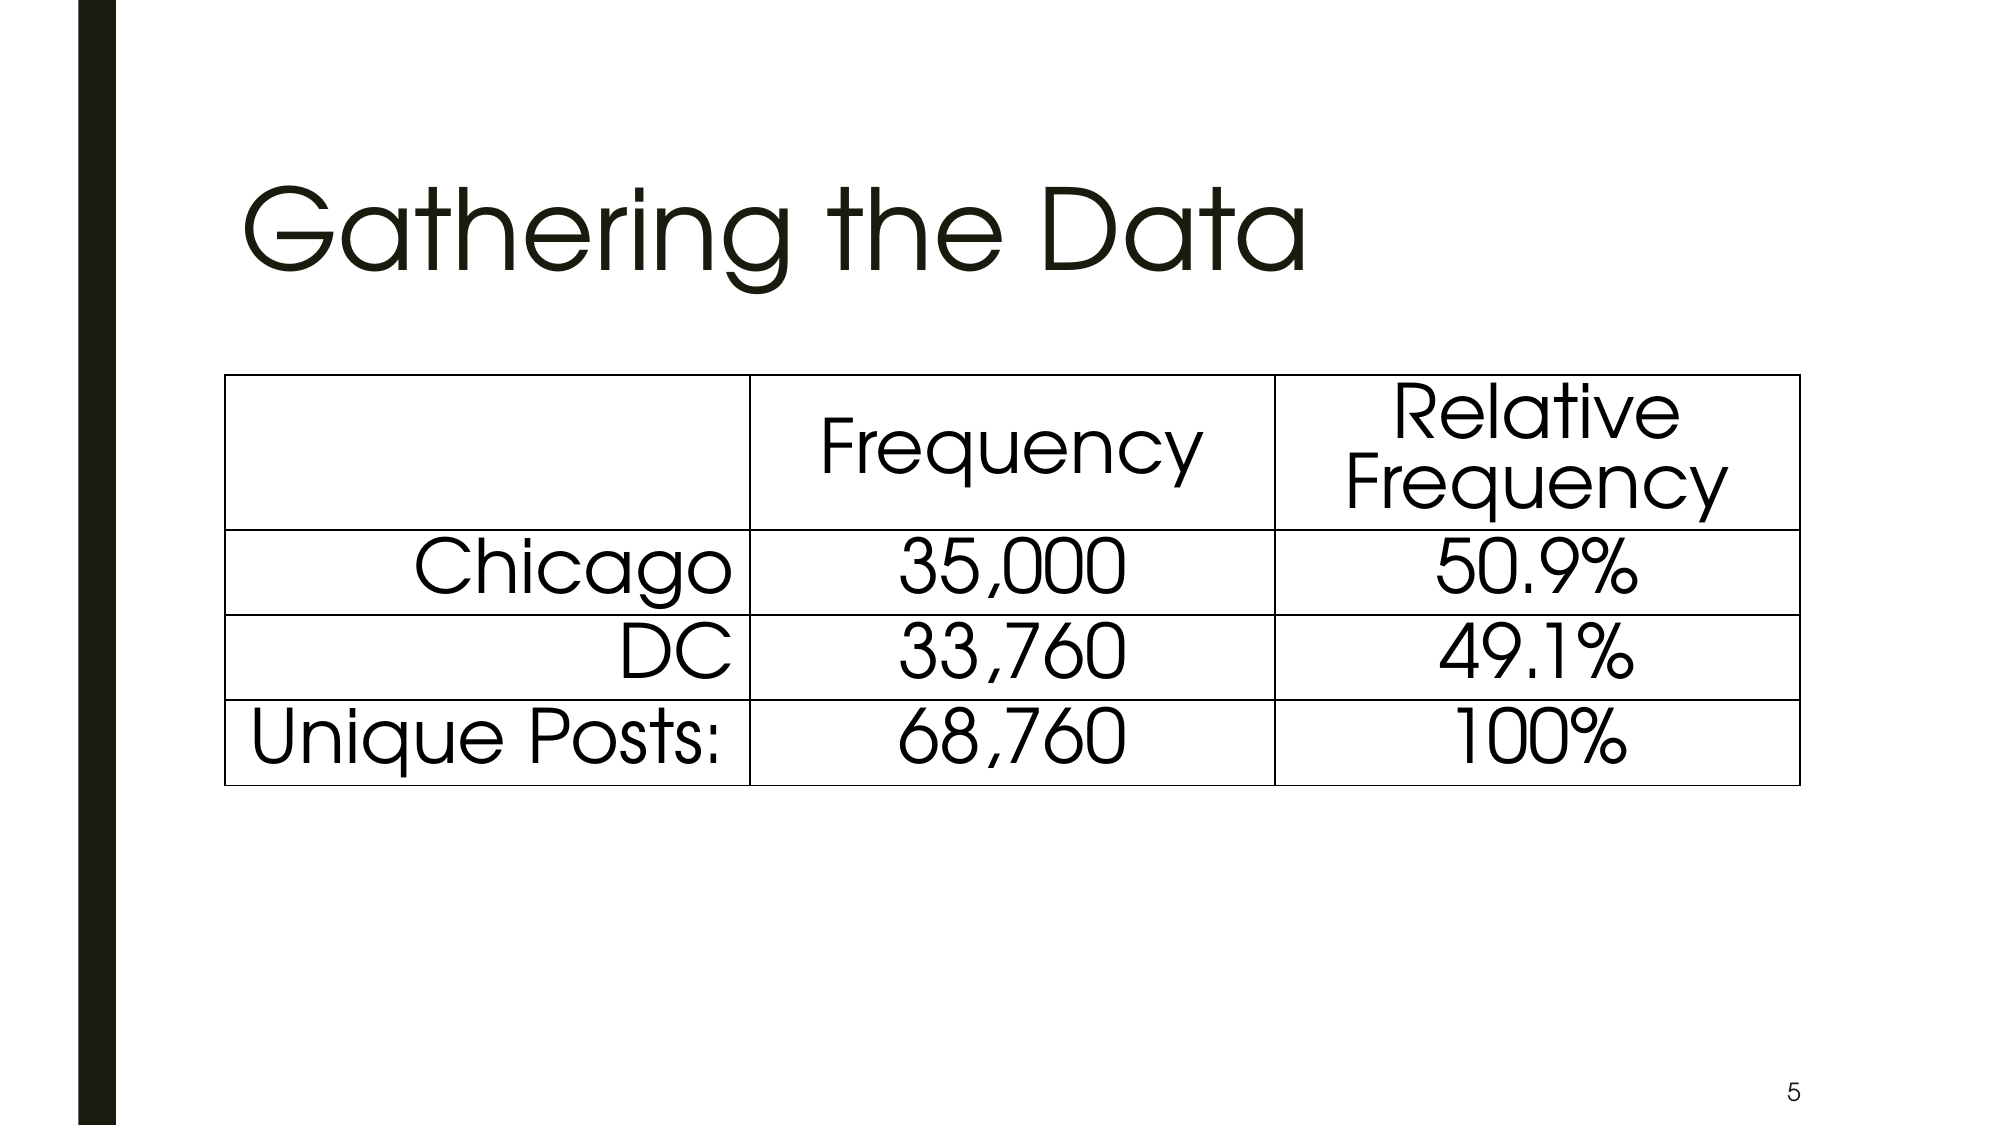

# Gathering the Data
|  | Frequency | Relative Frequency |
| --- | --- | --- |
| Chicago | 35,000 | 50.9% |
| DC | 33,760 | 49.1% |
| Unique Posts: | 68,760 | 100% |
5